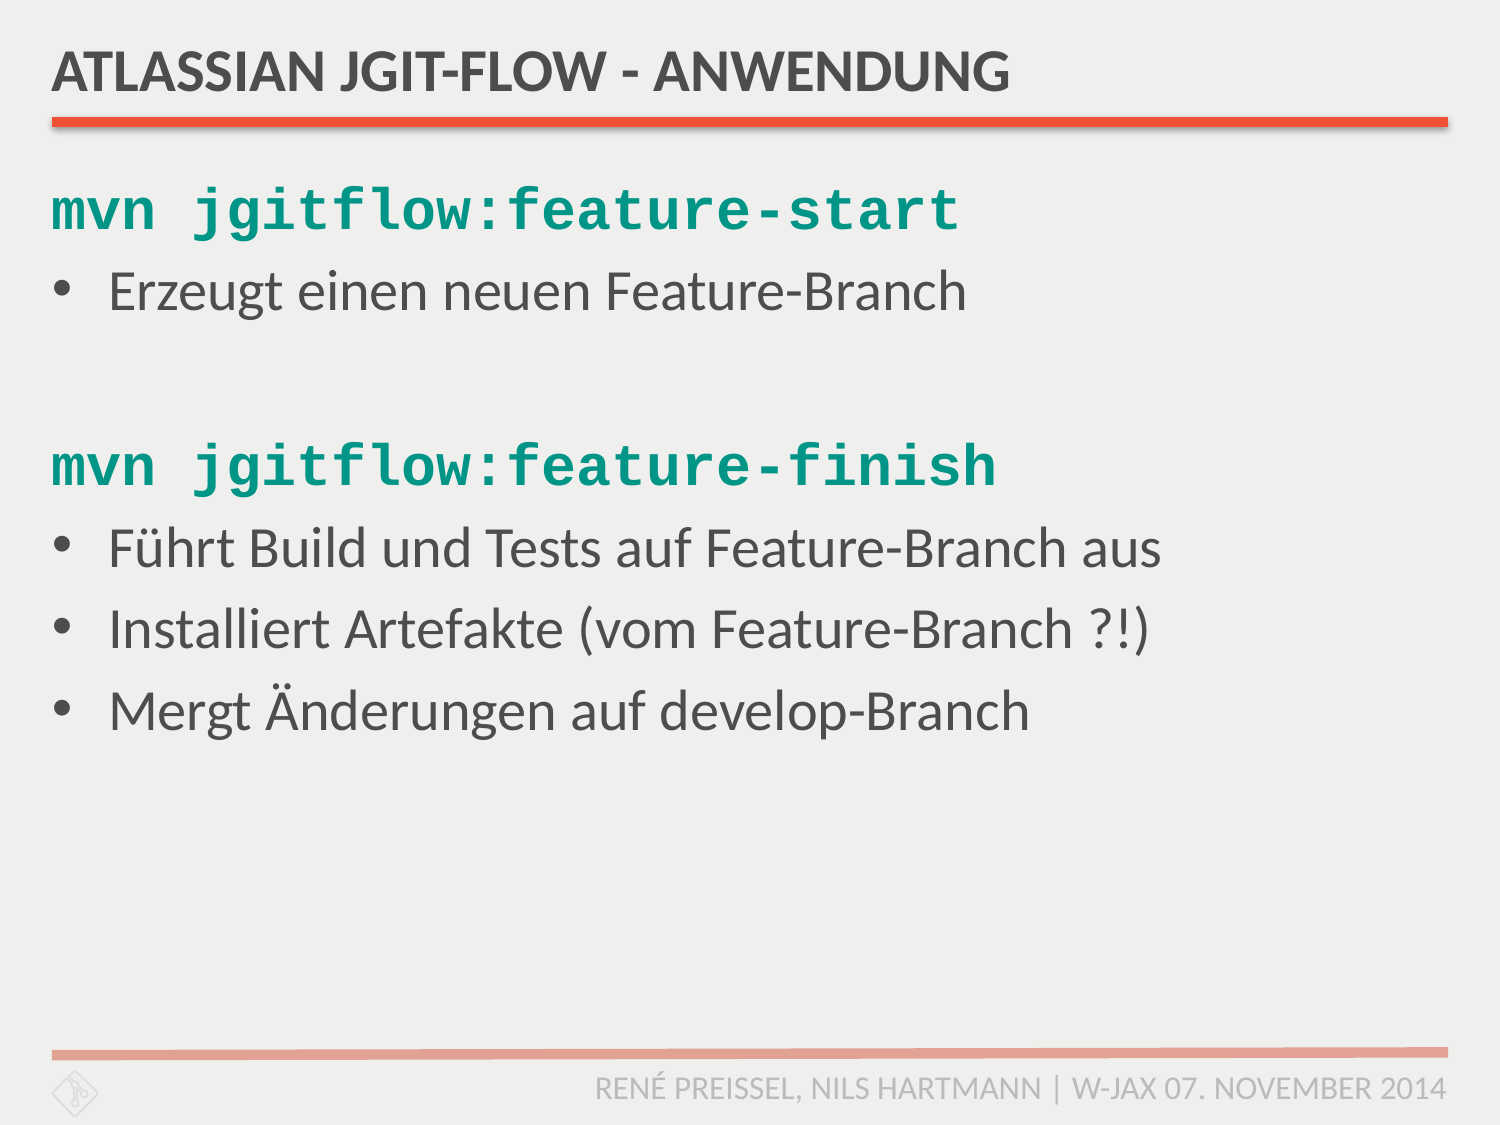

# ATLASSIAN JGIT-FLOW - ANWENDUNG
mvn jgitflow:feature-start
Erzeugt einen neuen Feature-Branch

mvn jgitflow:feature-finish
Führt Build und Tests auf Feature-Branch aus
Installiert Artefakte (vom Feature-Branch ?!)
Mergt Änderungen auf develop-Branch